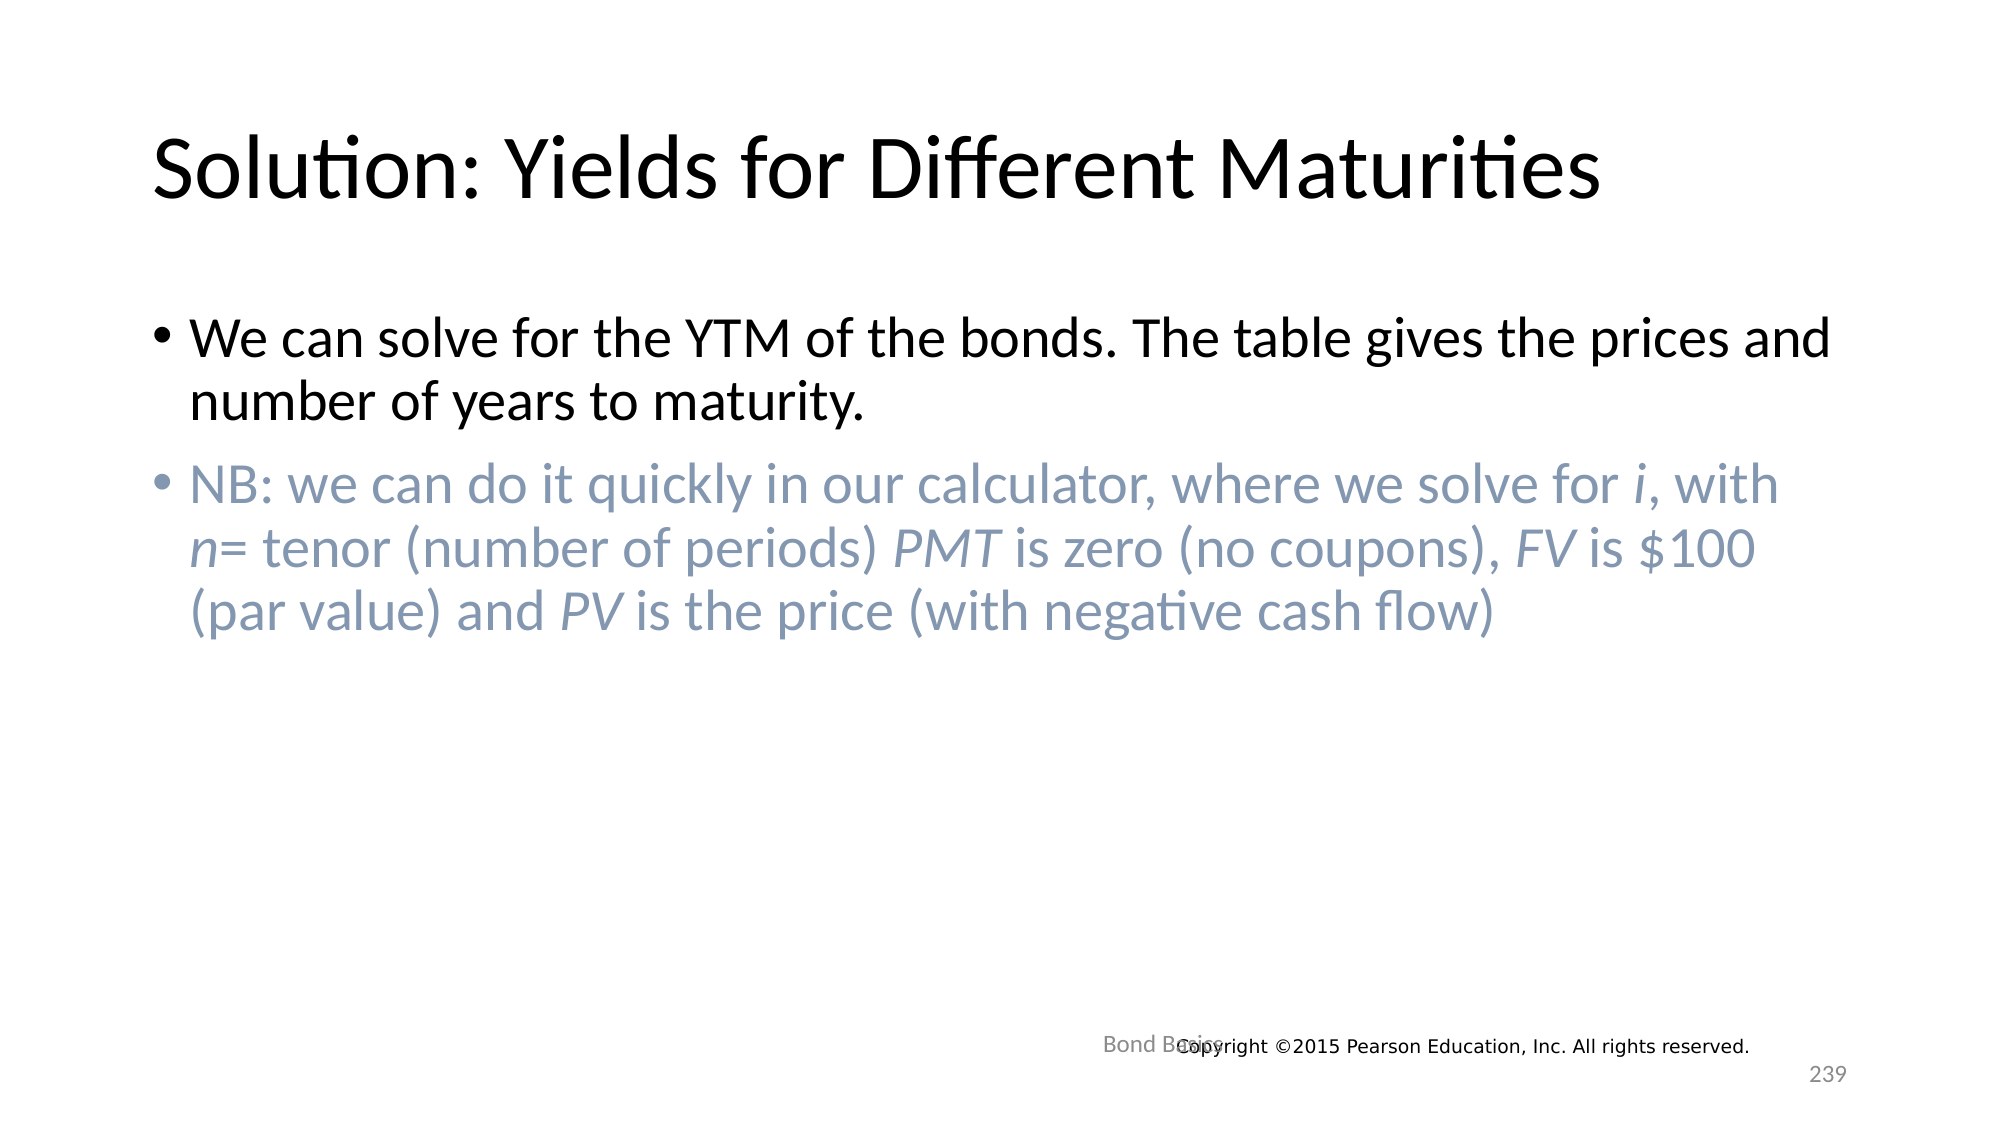

# Solution: Yields for Different Maturities
We can solve for the YTM of the bonds. The table gives the prices and number of years to maturity.
NB: we can do it quickly in our calculator, where we solve for i, with n= tenor (number of periods) PMT is zero (no coupons), FV is $100 (par value) and PV is the price (with negative cash flow)
Bond Basics
Copyright ©2015 Pearson Education, Inc. All rights reserved.
239